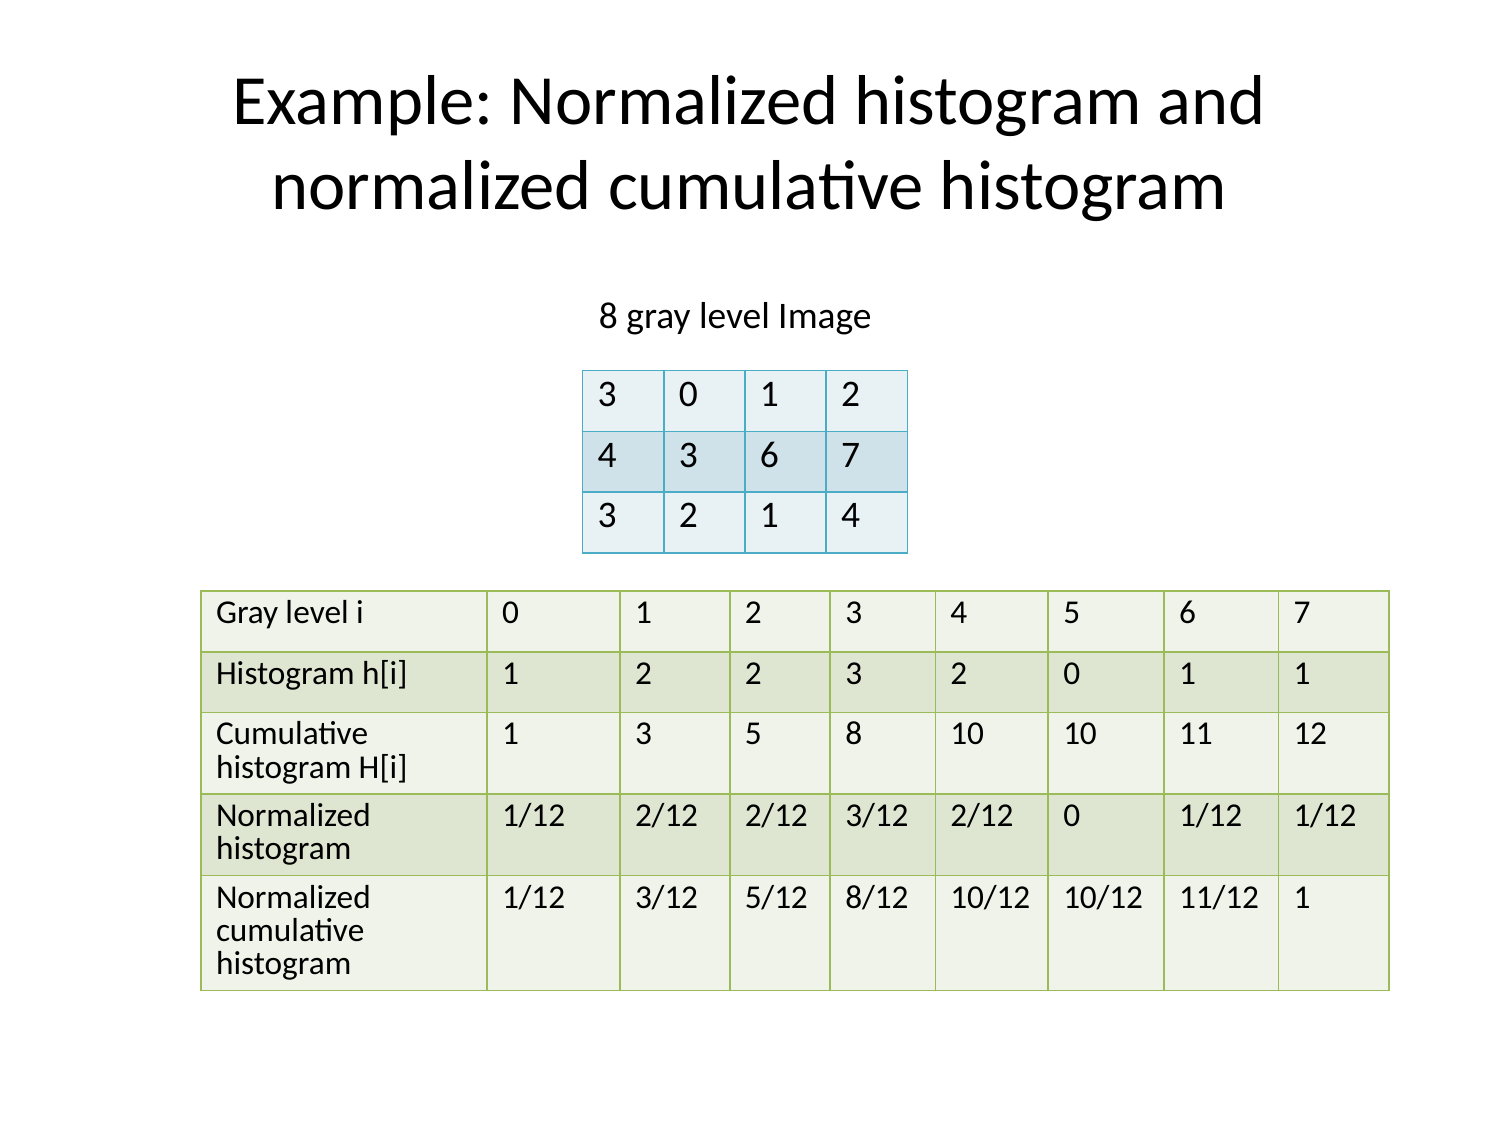

# Example: Normalized histogram and normalized cumulative histogram
8 gray level Image
| 3 | 0 | 1 | 2 |
| --- | --- | --- | --- |
| 4 | 3 | 6 | 7 |
| 3 | 2 | 1 | 4 |
| Gray level i | 0 | 1 | 2 | 3 | 4 | 5 | 6 | 7 |
| --- | --- | --- | --- | --- | --- | --- | --- | --- |
| Histogram h[i] | 1 | 2 | 2 | 3 | 2 | 0 | 1 | 1 |
| Cumulative histogram H[i] | 1 | 3 | 5 | 8 | 10 | 10 | 11 | 12 |
| Normalized histogram | 1/12 | 2/12 | 2/12 | 3/12 | 2/12 | 0 | 1/12 | 1/12 |
| Normalized cumulative histogram | 1/12 | 3/12 | 5/12 | 8/12 | 10/12 | 10/12 | 11/12 | 1 |